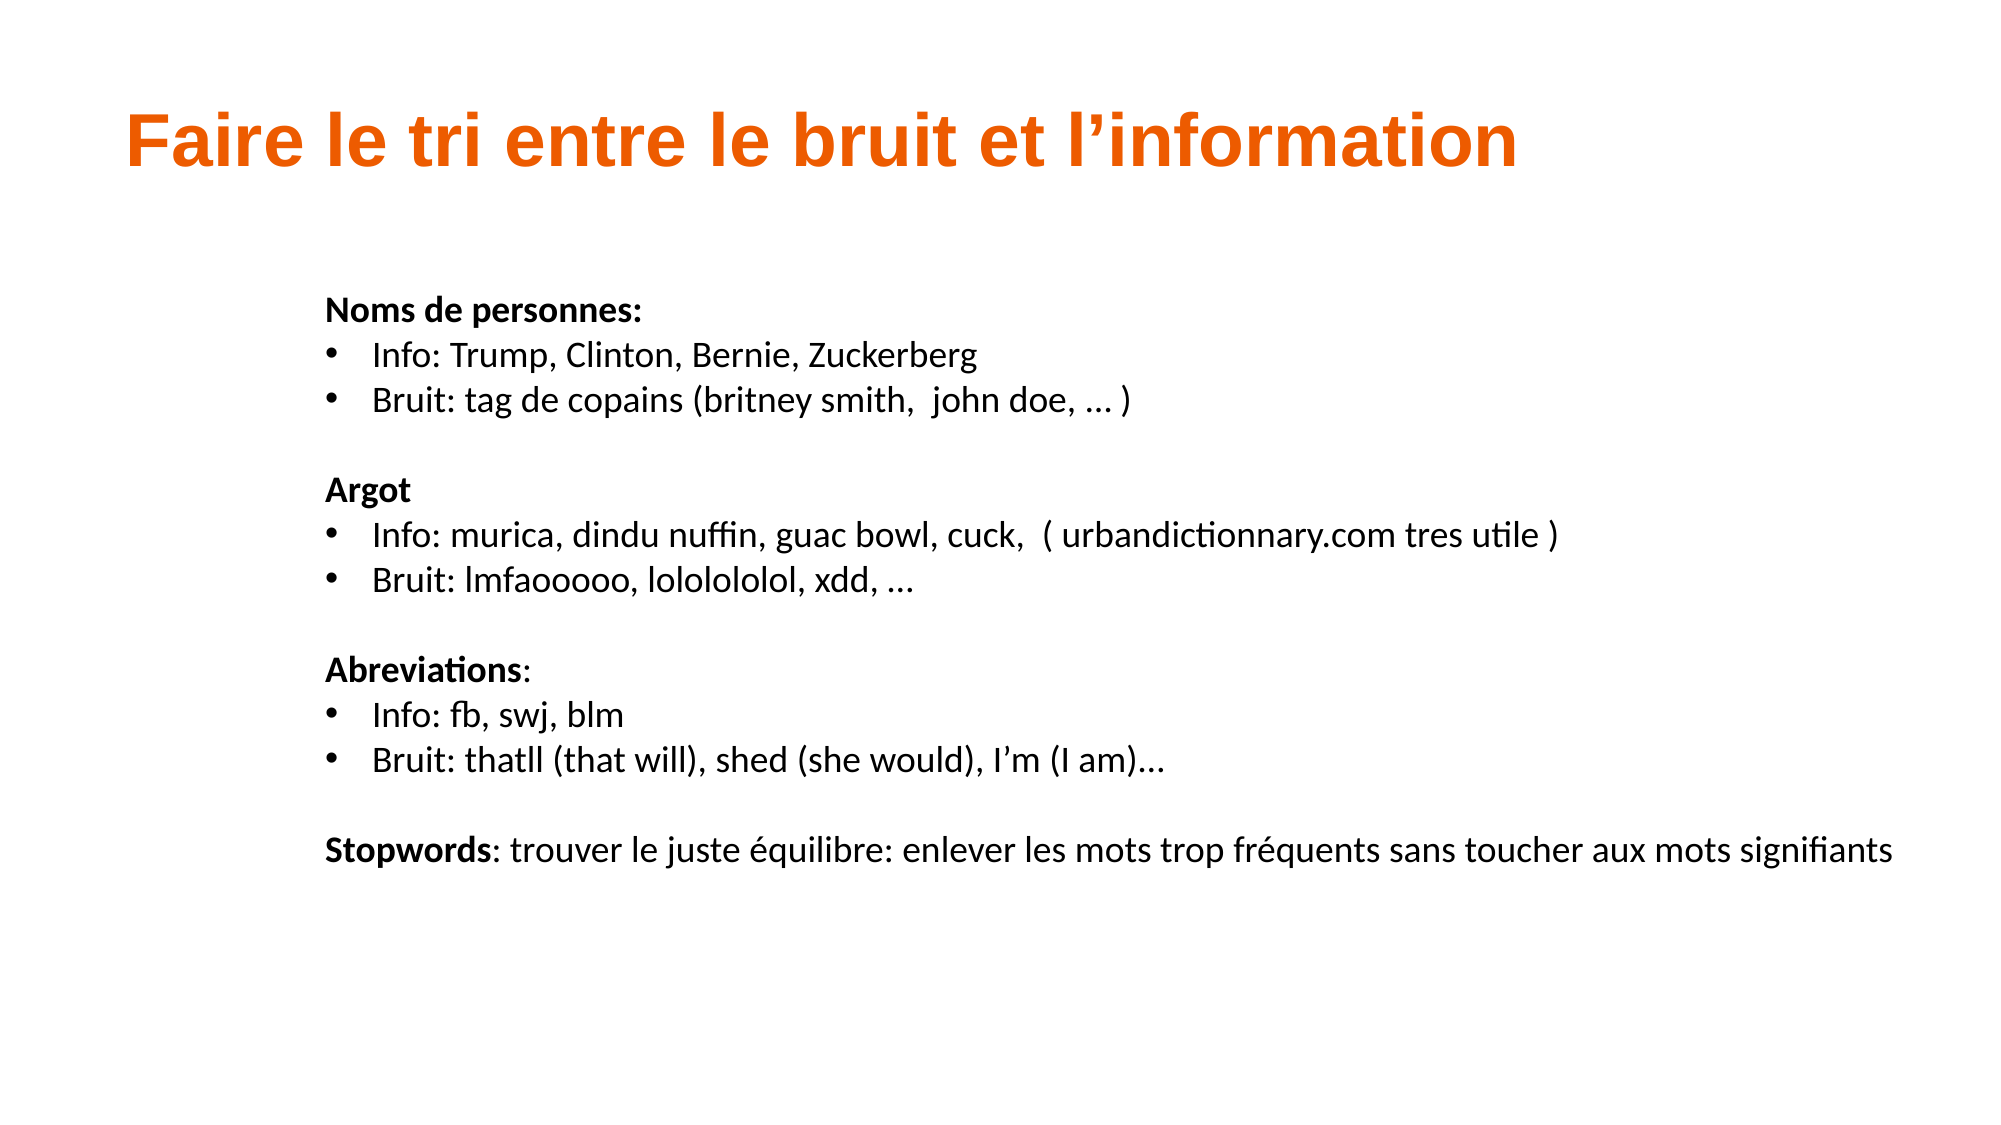

Faire le tri entre le bruit et l’information
Noms de personnes:
Info: Trump, Clinton, Bernie, Zuckerberg
Bruit: tag de copains (britney smith,  john doe, … )

Argot
Info: murica, dindu nuffin, guac bowl, cuck,  ( urbandictionnary.com tres utile )
Bruit: lmfaooooo, lololololol, xdd, …

Abreviations:
Info: fb, swj, blm
Bruit: thatll (that will), shed (she would), I’m (I am)…

Stopwords: trouver le juste équilibre: enlever les mots trop fréquents sans toucher aux mots signifiants